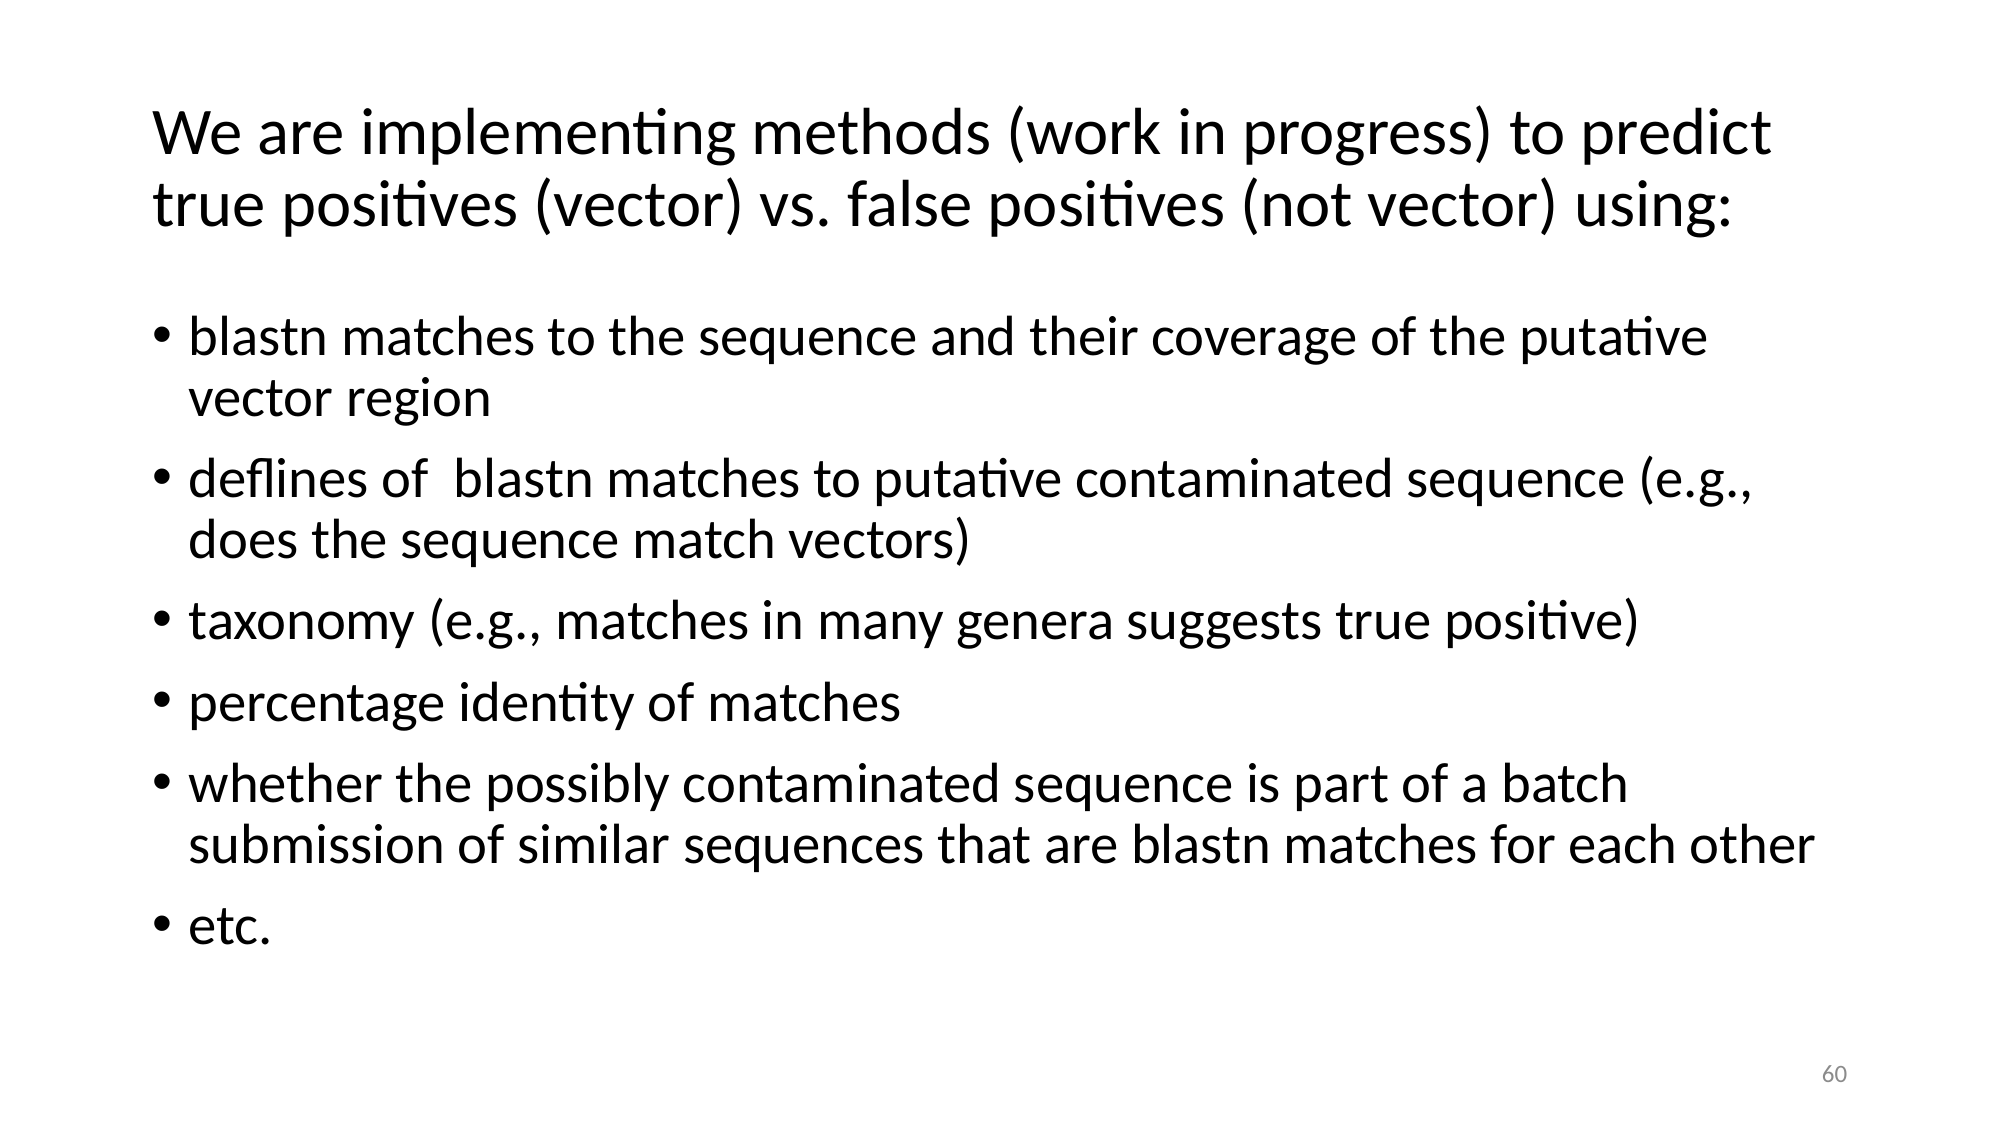

# We are implementing methods (work in progress) to predict true positives (vector) vs. false positives (not vector) using:
blastn matches to the sequence and their coverage of the putative vector region
deflines of  blastn matches to putative contaminated sequence (e.g., does the sequence match vectors)
taxonomy (e.g., matches in many genera suggests true positive)
percentage identity of matches
whether the possibly contaminated sequence is part of a batch submission of similar sequences that are blastn matches for each other
etc.
60